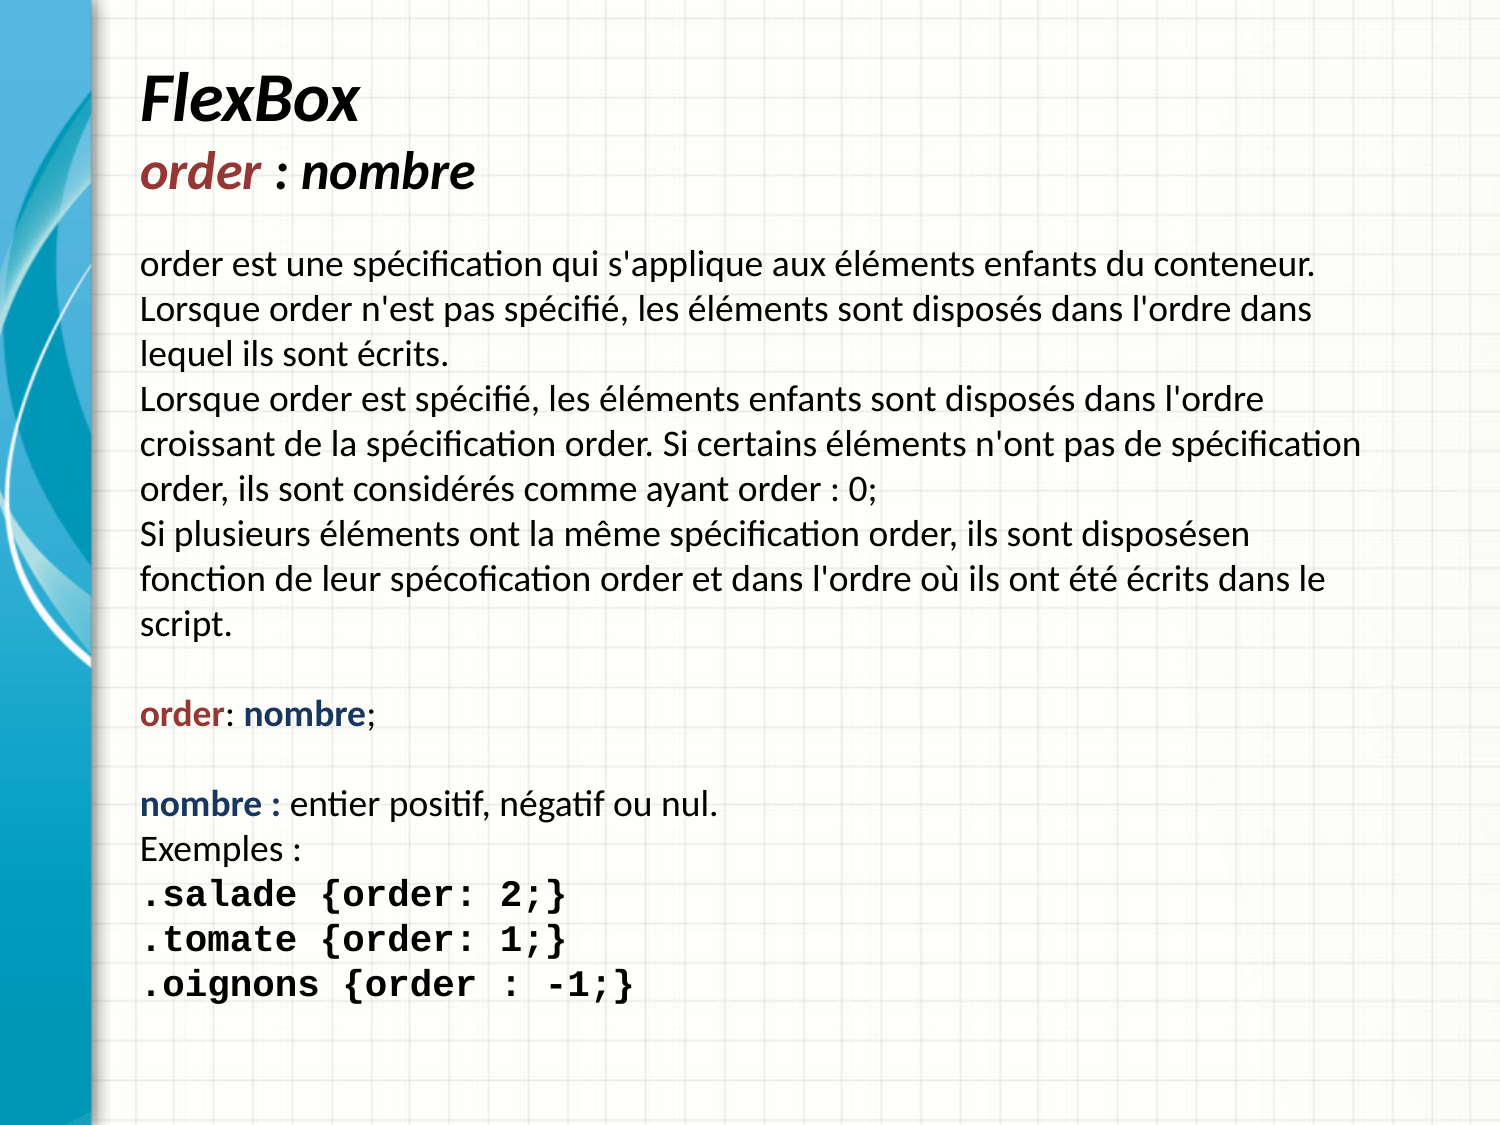

# FlexBox order : nombre
order est une spécification qui s'applique aux éléments enfants du conteneur.
Lorsque order n'est pas spécifié, les éléments sont disposés dans l'ordre dans lequel ils sont écrits.
Lorsque order est spécifié, les éléments enfants sont disposés dans l'ordre croissant de la spécification order. Si certains éléments n'ont pas de spécification order, ils sont considérés comme ayant order : 0;
Si plusieurs éléments ont la même spécification order, ils sont disposésen fonction de leur spécofication order et dans l'ordre où ils ont été écrits dans le script.

order: nombre;

nombre : entier positif, négatif ou nul.
Exemples :
.salade {order: 2;}
.tomate {order: 1;}
.oignons {order : -1;}